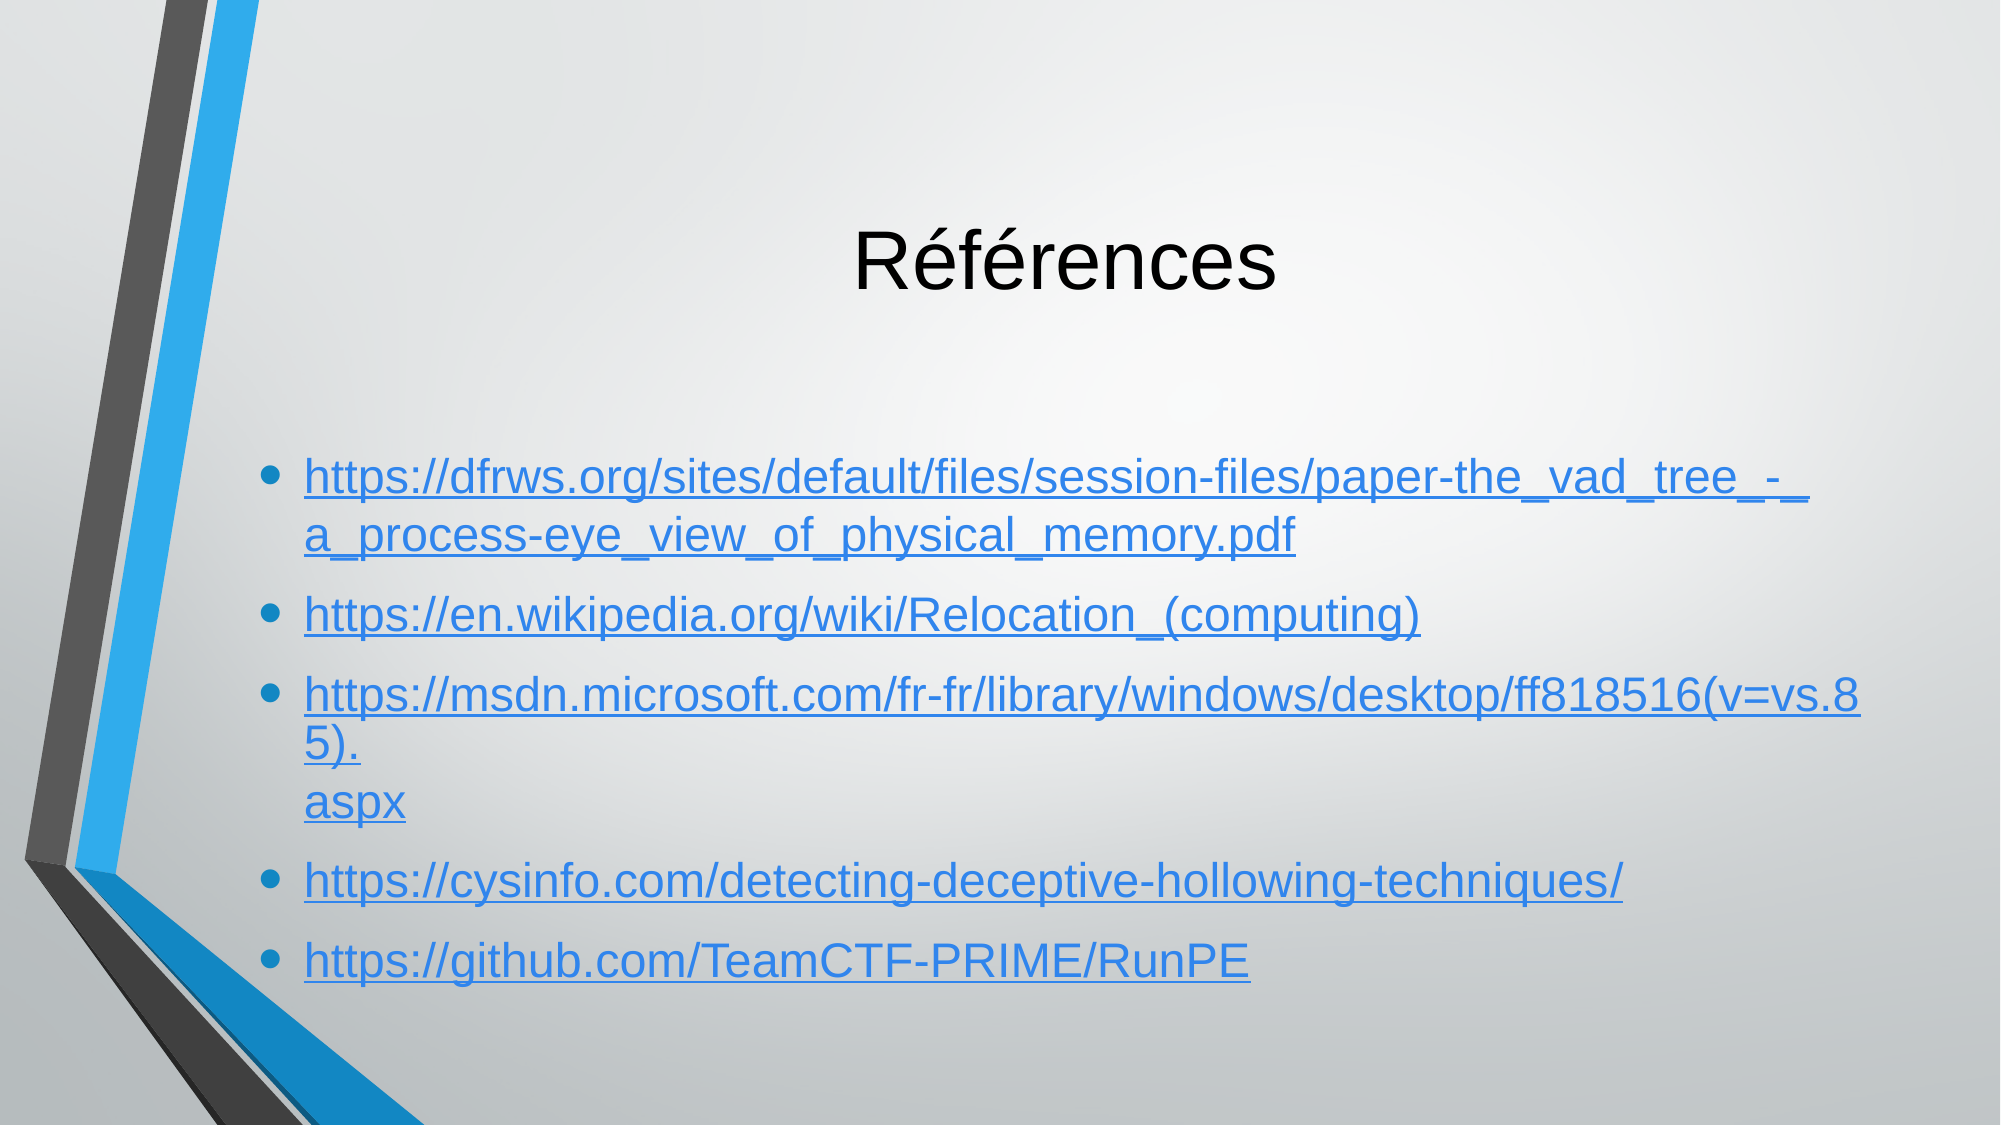

# Références
https://dfrws.org/sites/default/files/session-files/paper-the_vad_tree_-_a_process-eye_view_of_physical_memory.pdf
https://en.wikipedia.org/wiki/Relocation_(computing)
https://msdn.microsoft.com/fr-fr/library/windows/desktop/ff818516(v=vs.85).aspx
https://cysinfo.com/detecting-deceptive-hollowing-techniques/
https://github.com/TeamCTF-PRIME/RunPE